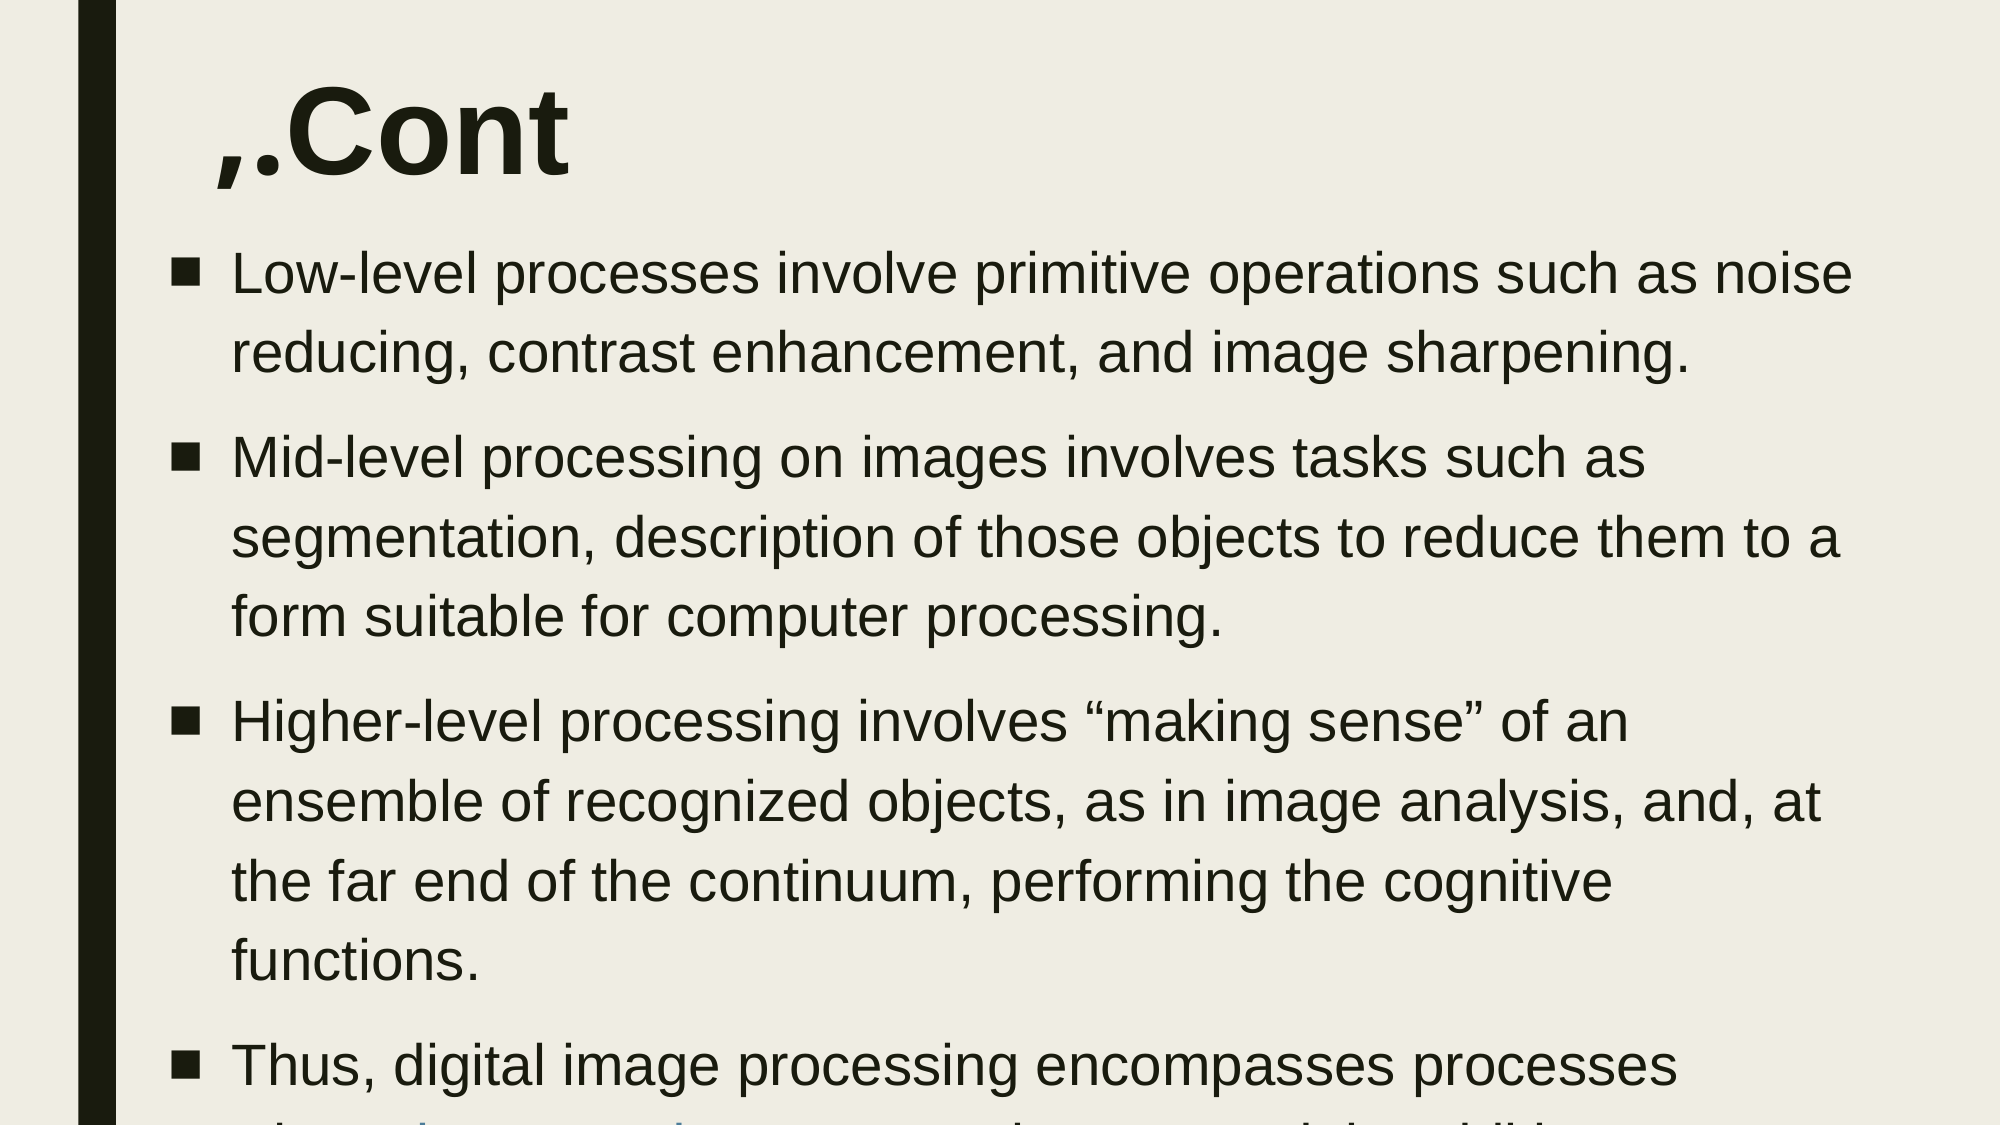

# Cont.,

Low-level processes involve primitive operations such as noise reducing, contrast enhancement, and image sharpening.
Mid-level processing on images involves tasks such as segmentation, description of those objects to reduce them to a form suitable for computer processing.
Higher-level processing involves “making sense” of an ensemble of recognized objects, as in image analysis, and, at the far end of the continuum, performing the cognitive functions.
Thus, digital image processing encompasses processes whose inputs and outputs are images and, in addition, encompasses processes that extract attributes from images, up to and including the recognition of individual objects.